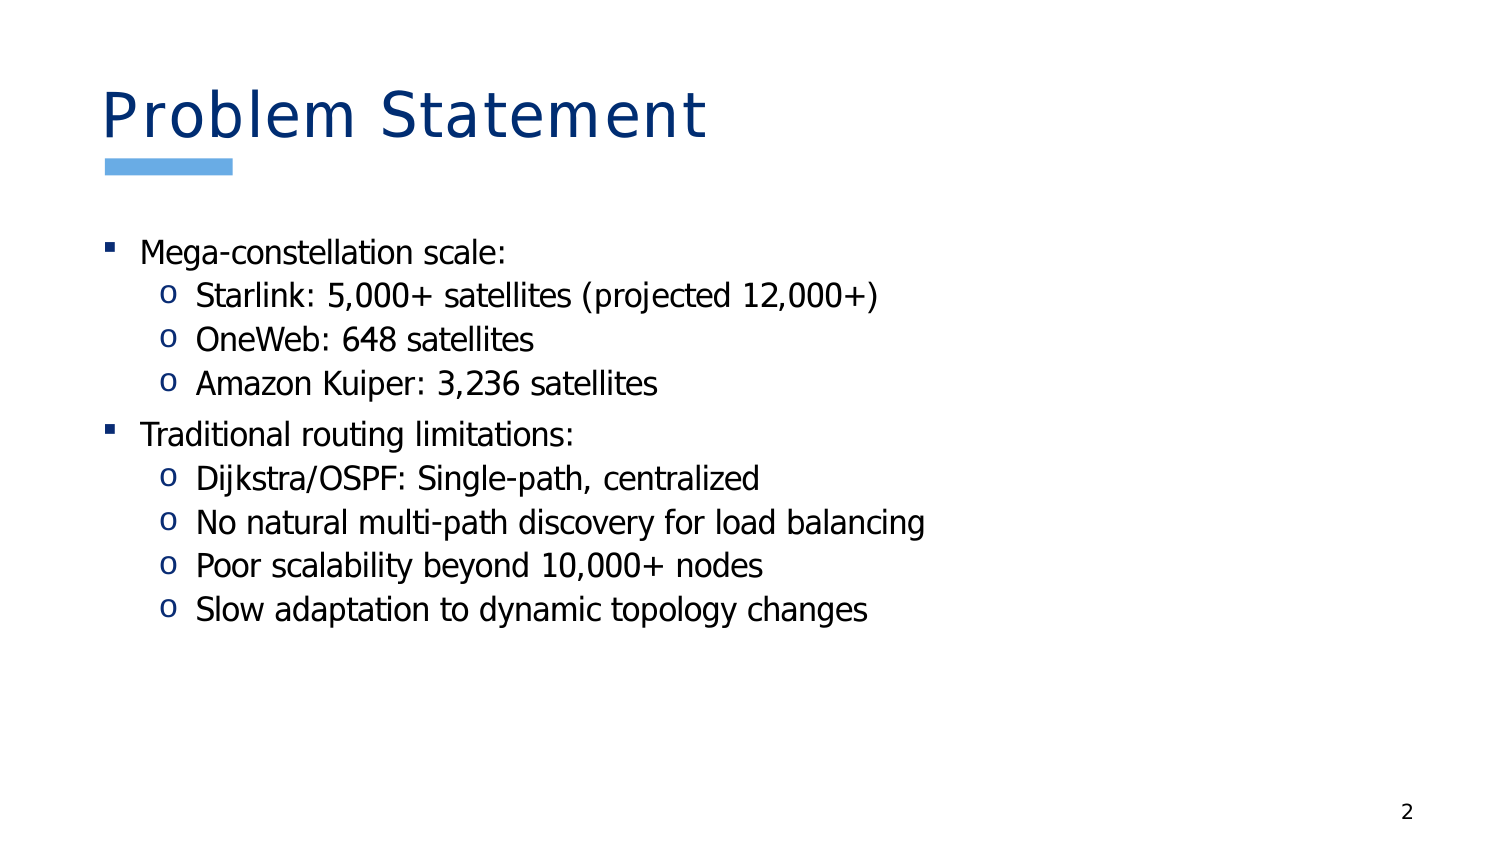

# Problem Statement
Mega-constellation scale:
Starlink: 5,000+ satellites (projected 12,000+)
OneWeb: 648 satellites
Amazon Kuiper: 3,236 satellites
Traditional routing limitations:
Dijkstra/OSPF: Single-path, centralized
No natural multi-path discovery for load balancing
Poor scalability beyond 10,000+ nodes
Slow adaptation to dynamic topology changes